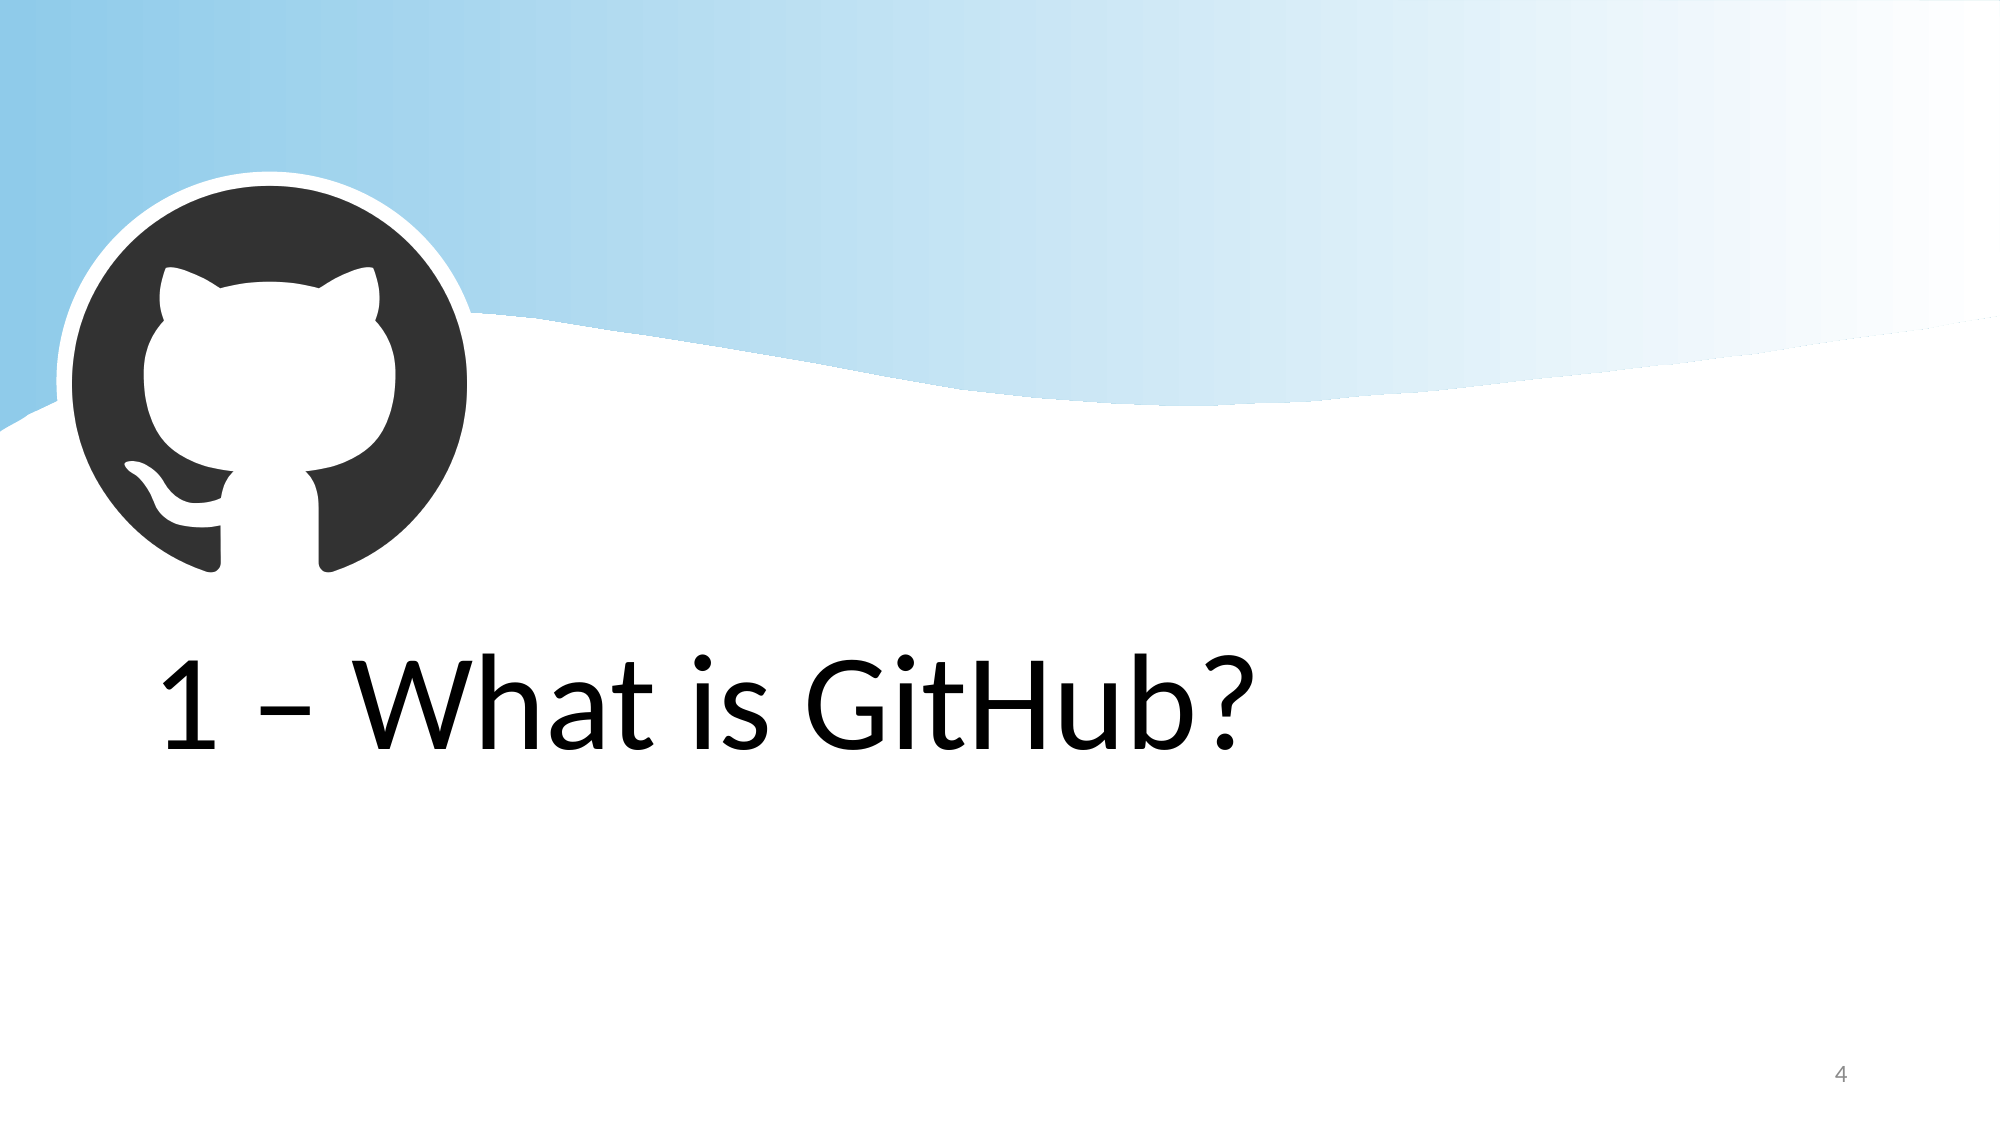

# 1 – What is GitHub?

4